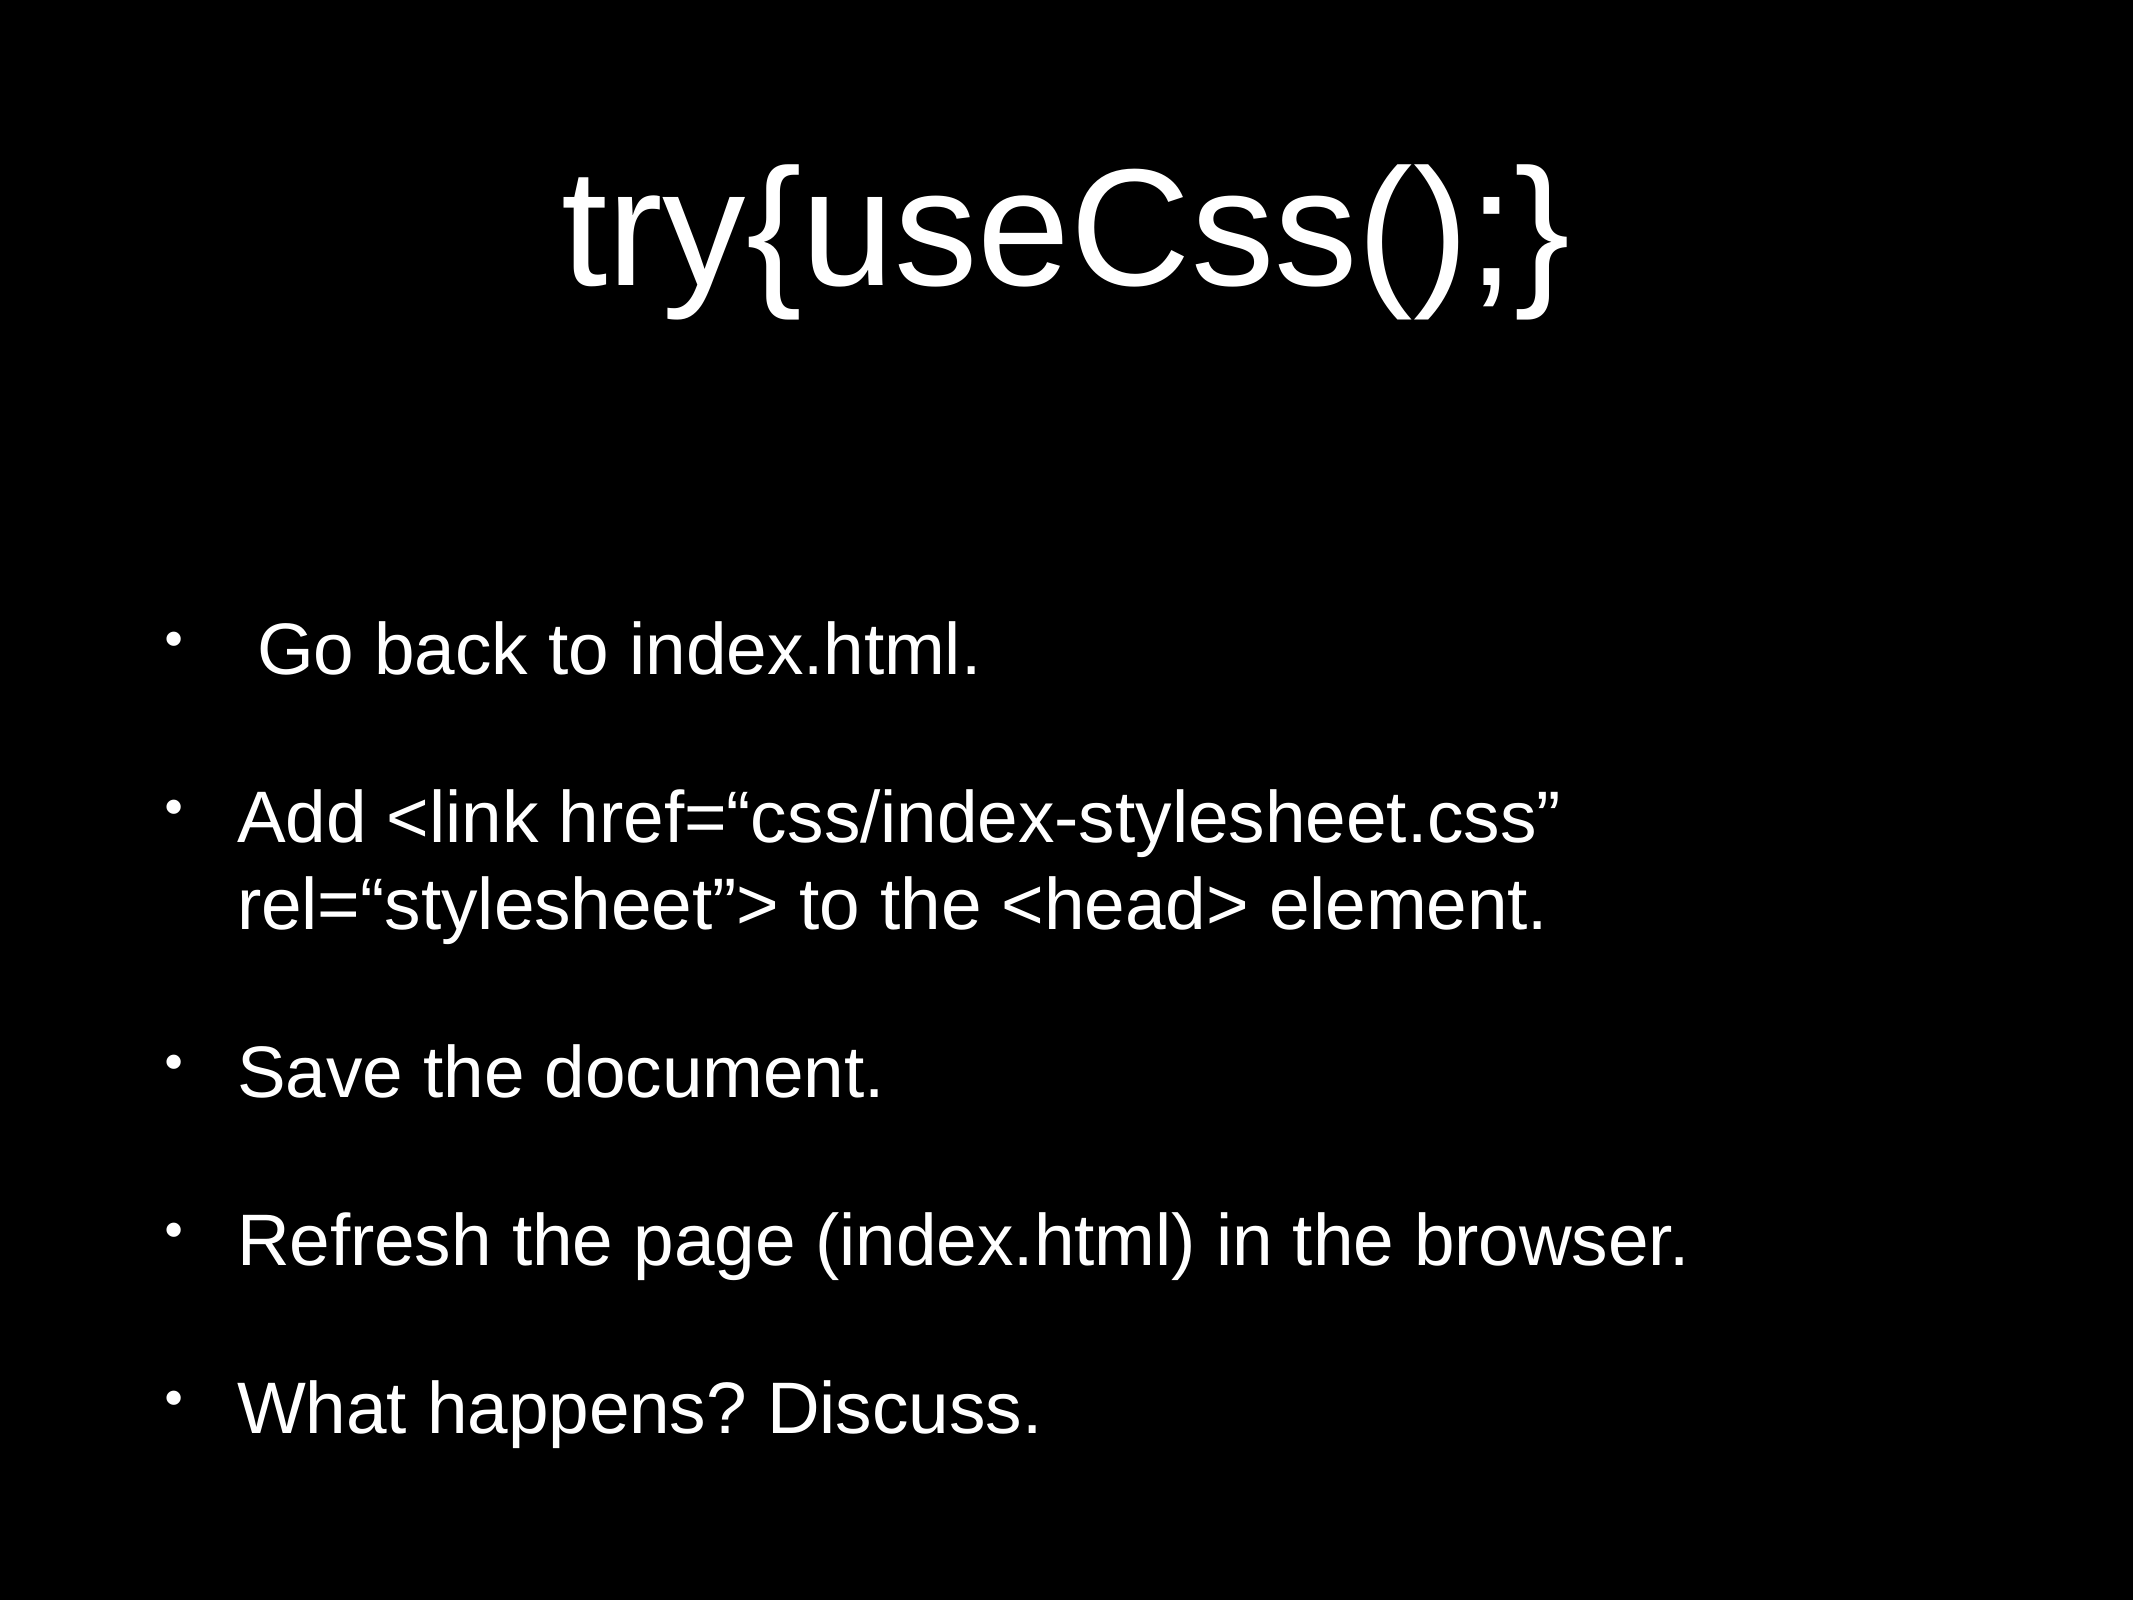

# try{useCss();}

 Go back to index.html.
Add <link href=“css/index-stylesheet.css” rel=“stylesheet”> to the <head> element.
Save the document.
Refresh the page (index.html) in the browser.
What happens? Discuss.